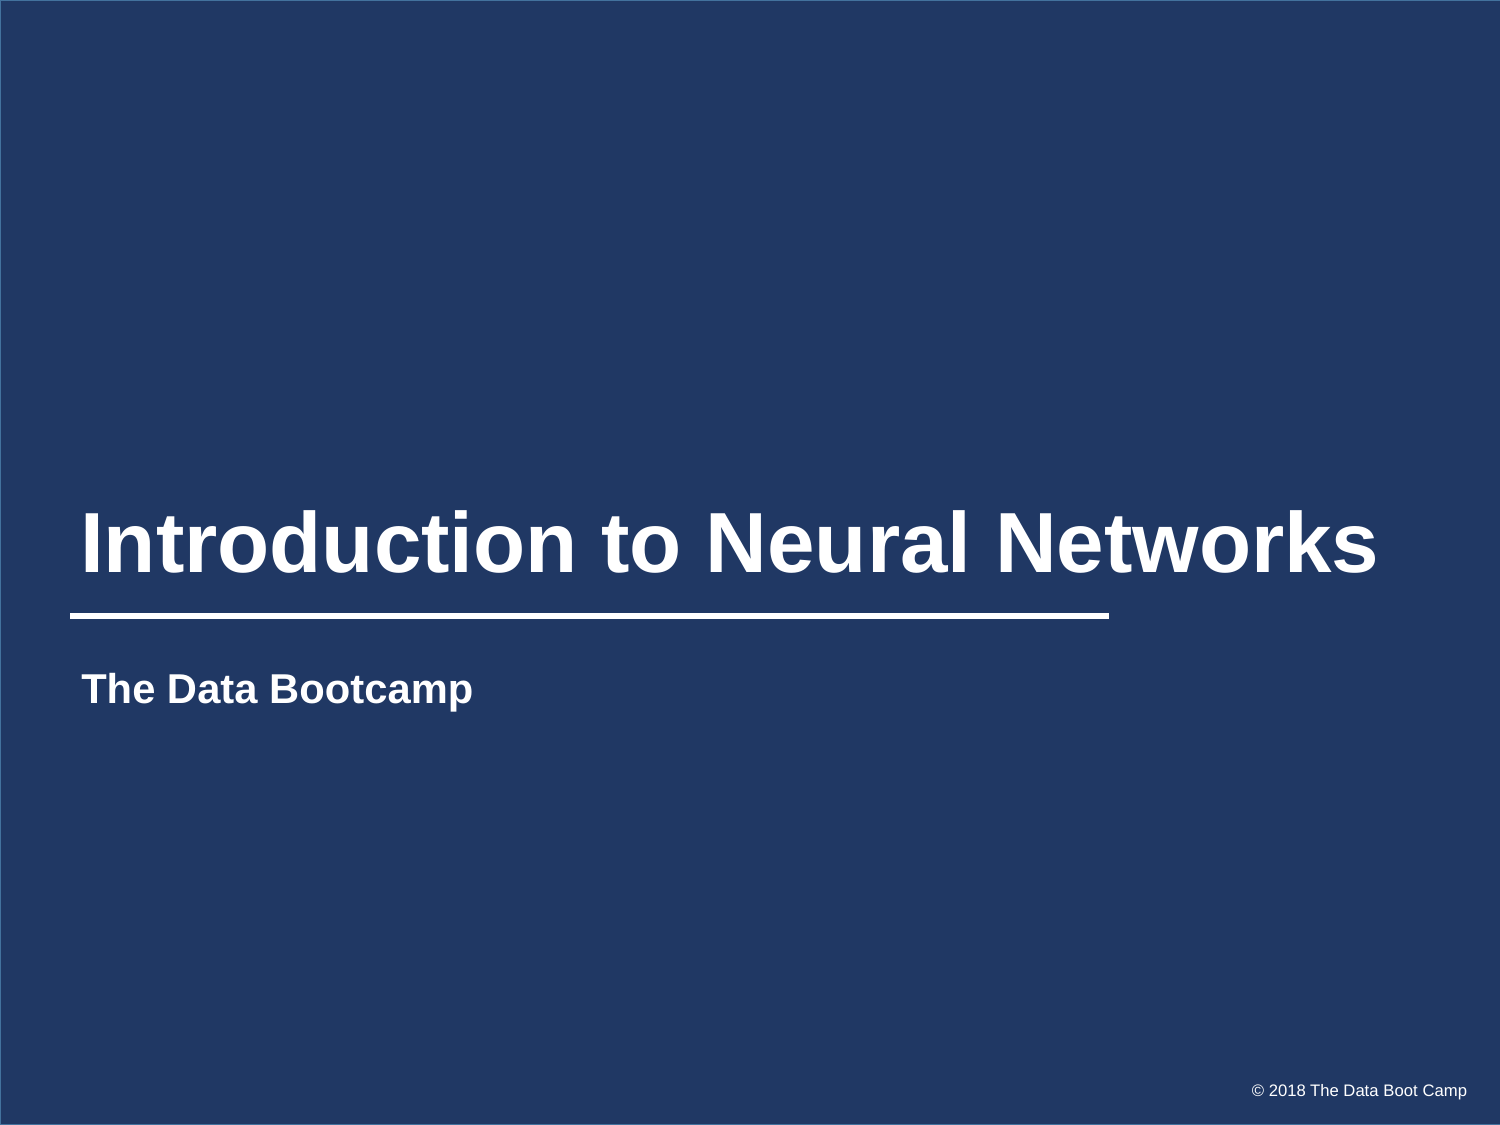

# Introduction to Neural Networks
The Data Bootcamp